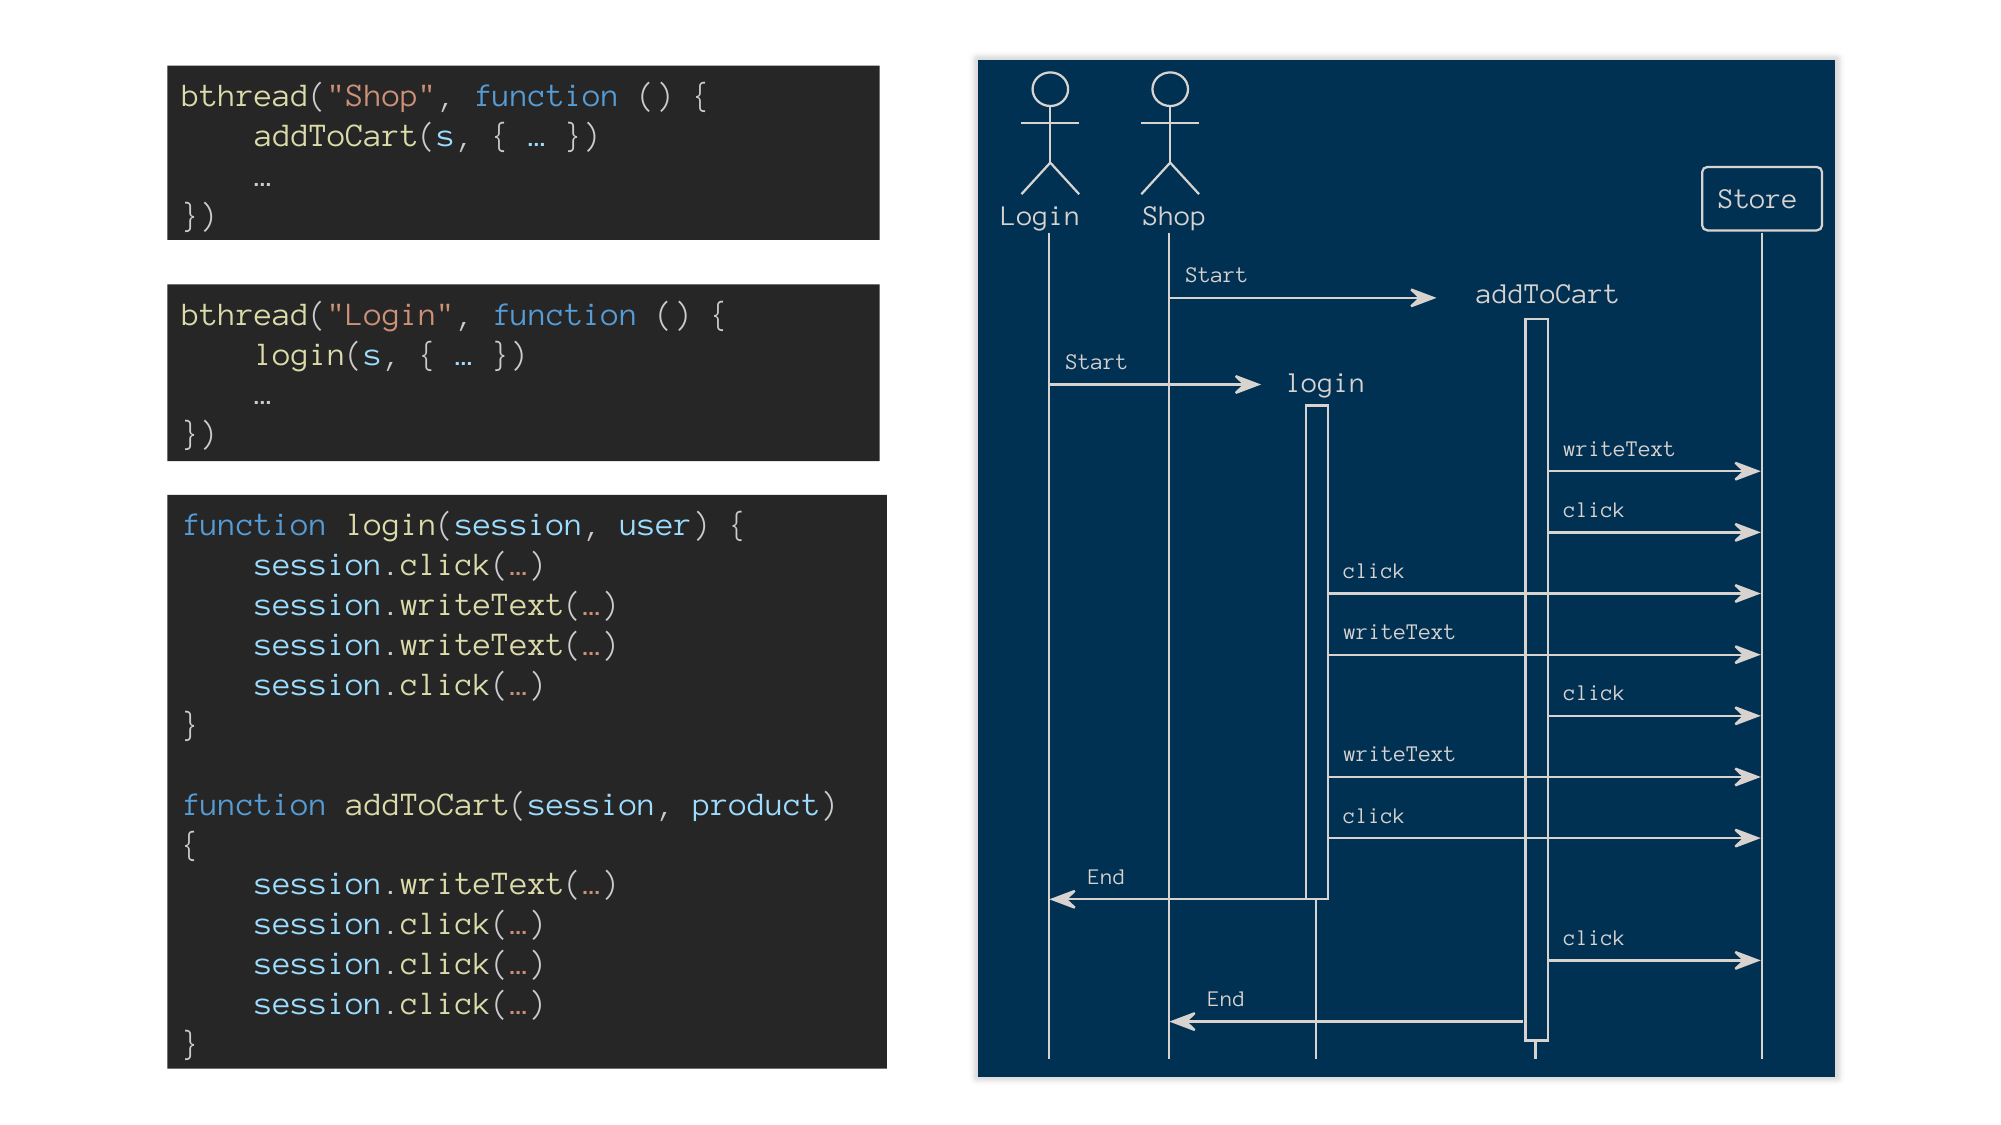

login
addToCart
Store
Login
Shop

Start

Start

writeText

click

click

writeText

click

writeText

click

End

click

End

Store
Login
Shop

Start
addToCart

Start
login

writeText

click

click

writeText

click

writeText

click

End

click

End

bthread("Shop", function () {
    addToCart(s, { … })
    …
})
bthread("Login", function () {
    login(s, { … })
    …
})
function login(session, user) {
    session.click(…)
    session.writeText(…)
    session.writeText(…)
    session.click(…)
}
function addToCart(session, product) {
    session.writeText(…)
    session.click(…)
    session.click(…)
    session.click(…)
}